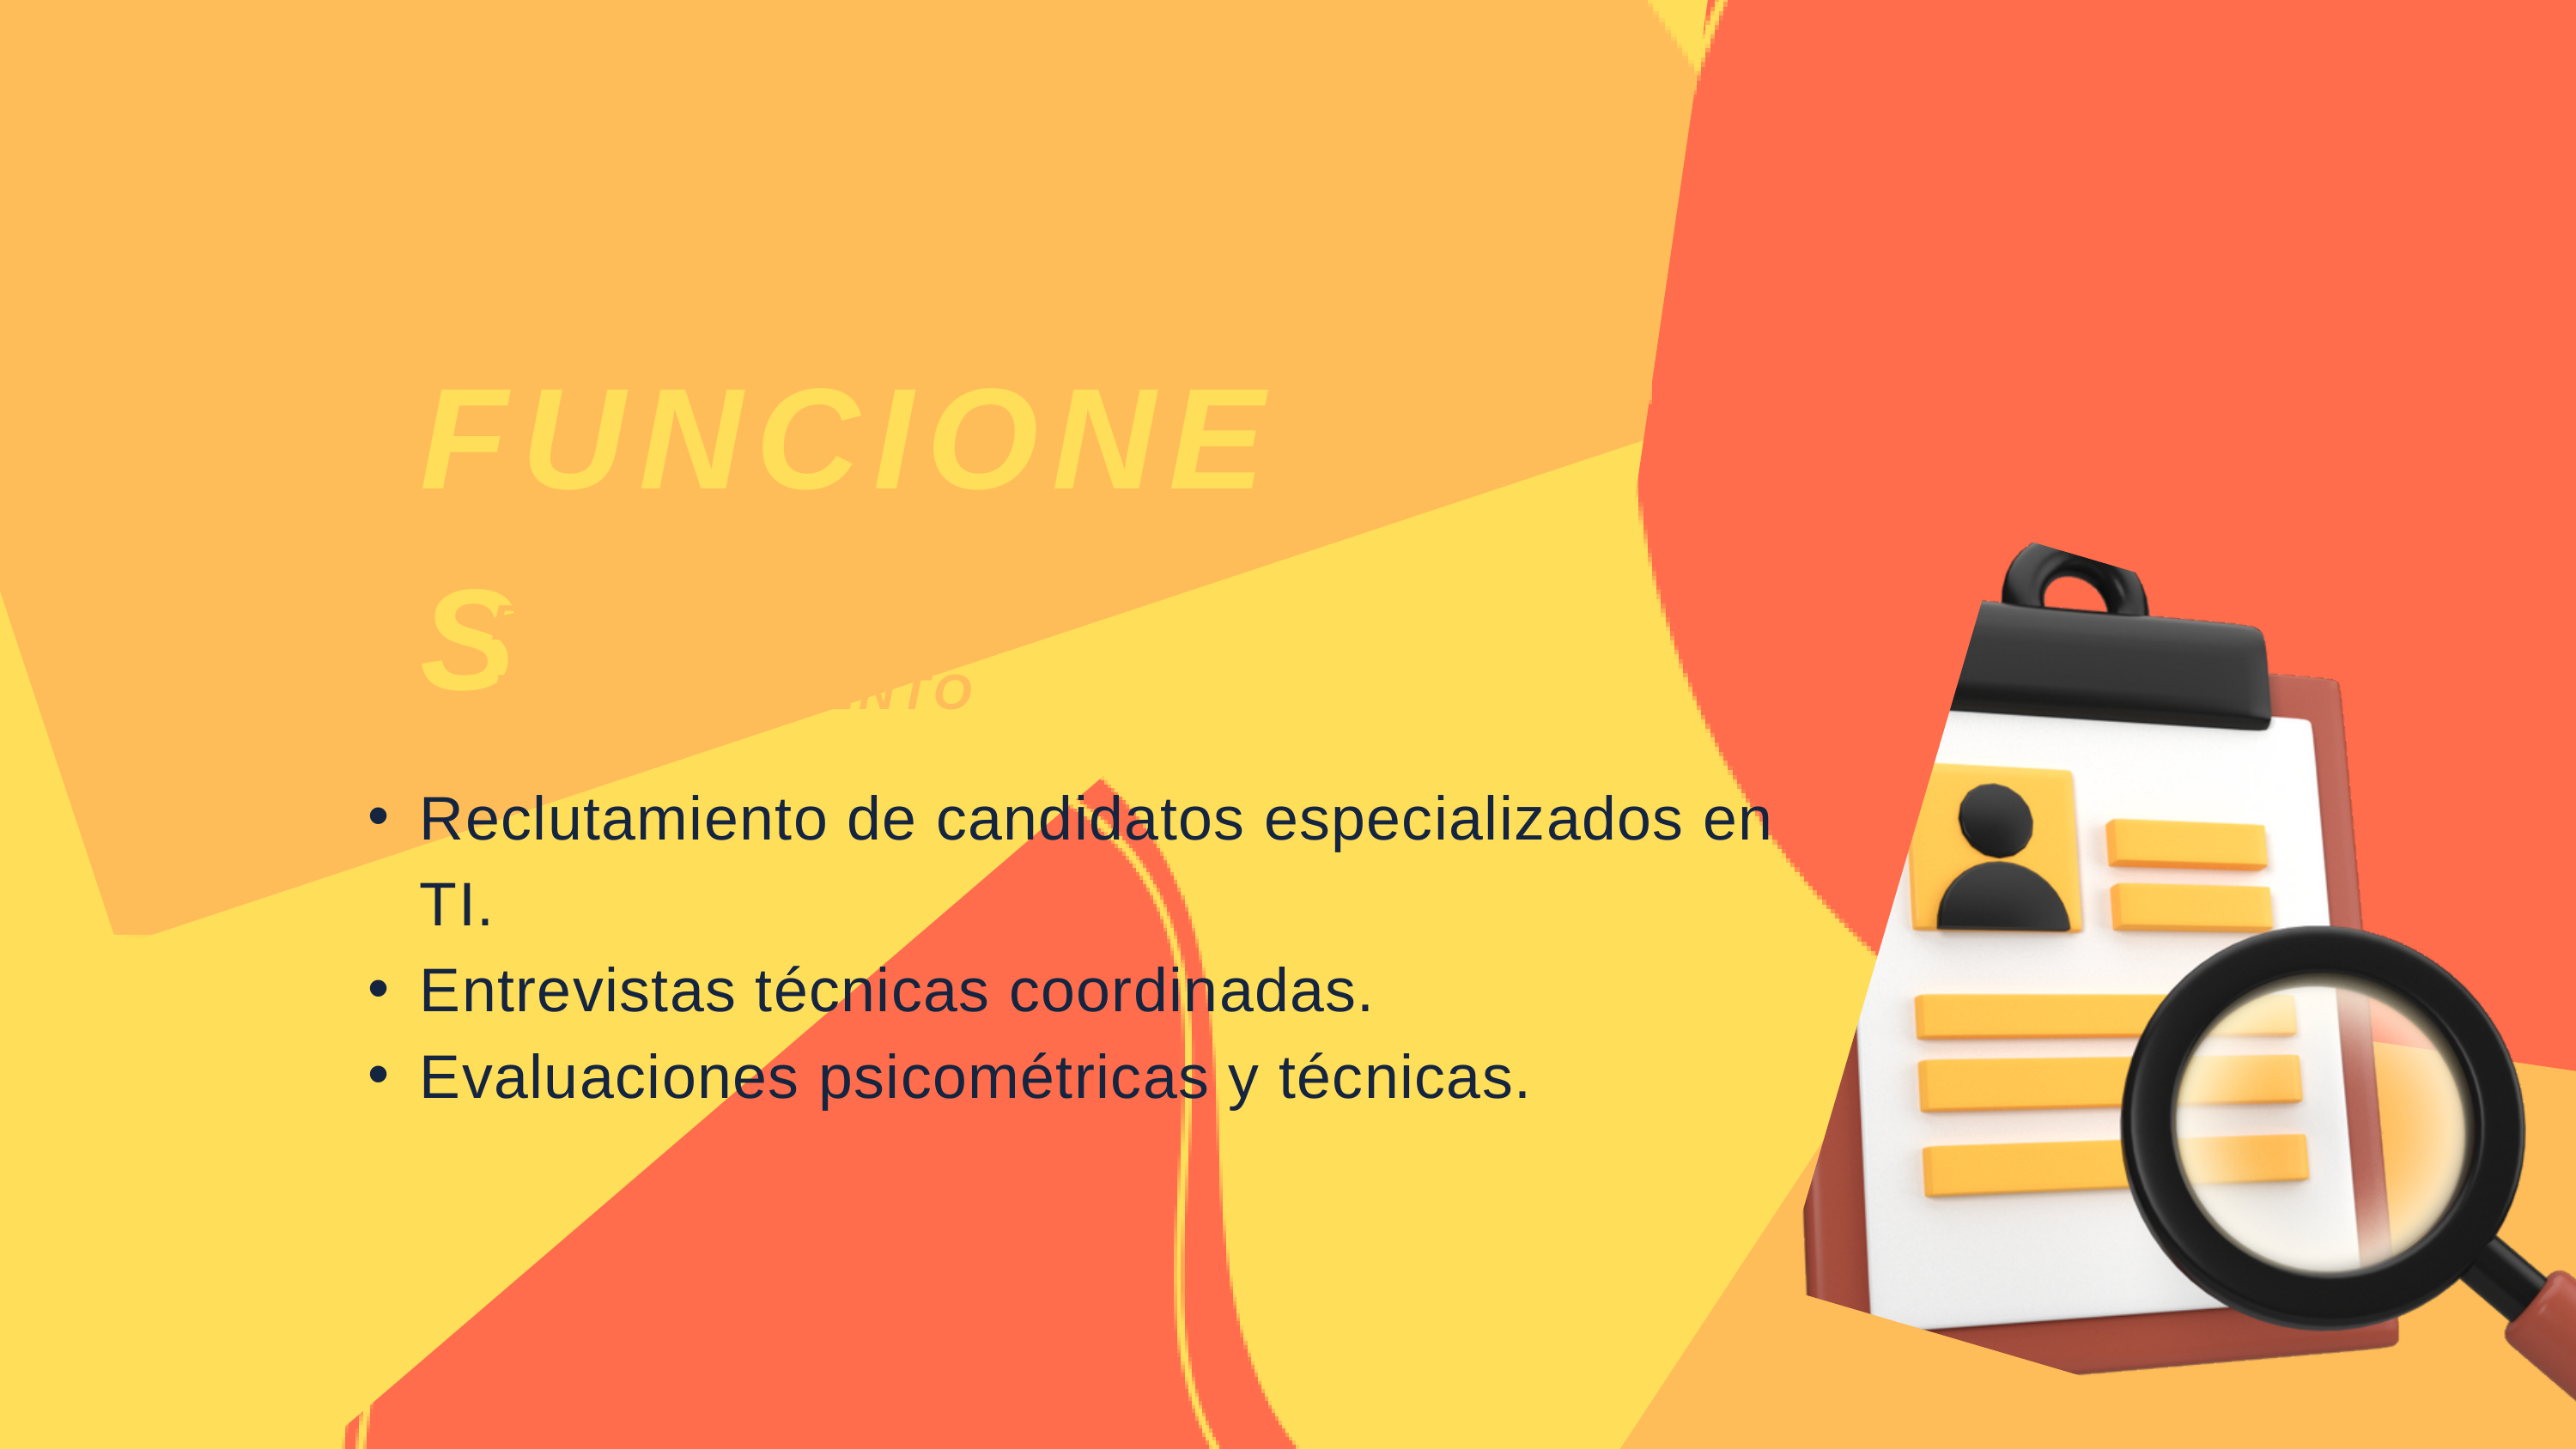

FUNCIONES

DEP. DE RECLUTAMIENTO

Reclutamiento de candidatos especializados en TI.
Entrevistas técnicas coordinadas.
Evaluaciones psicométricas y técnicas.